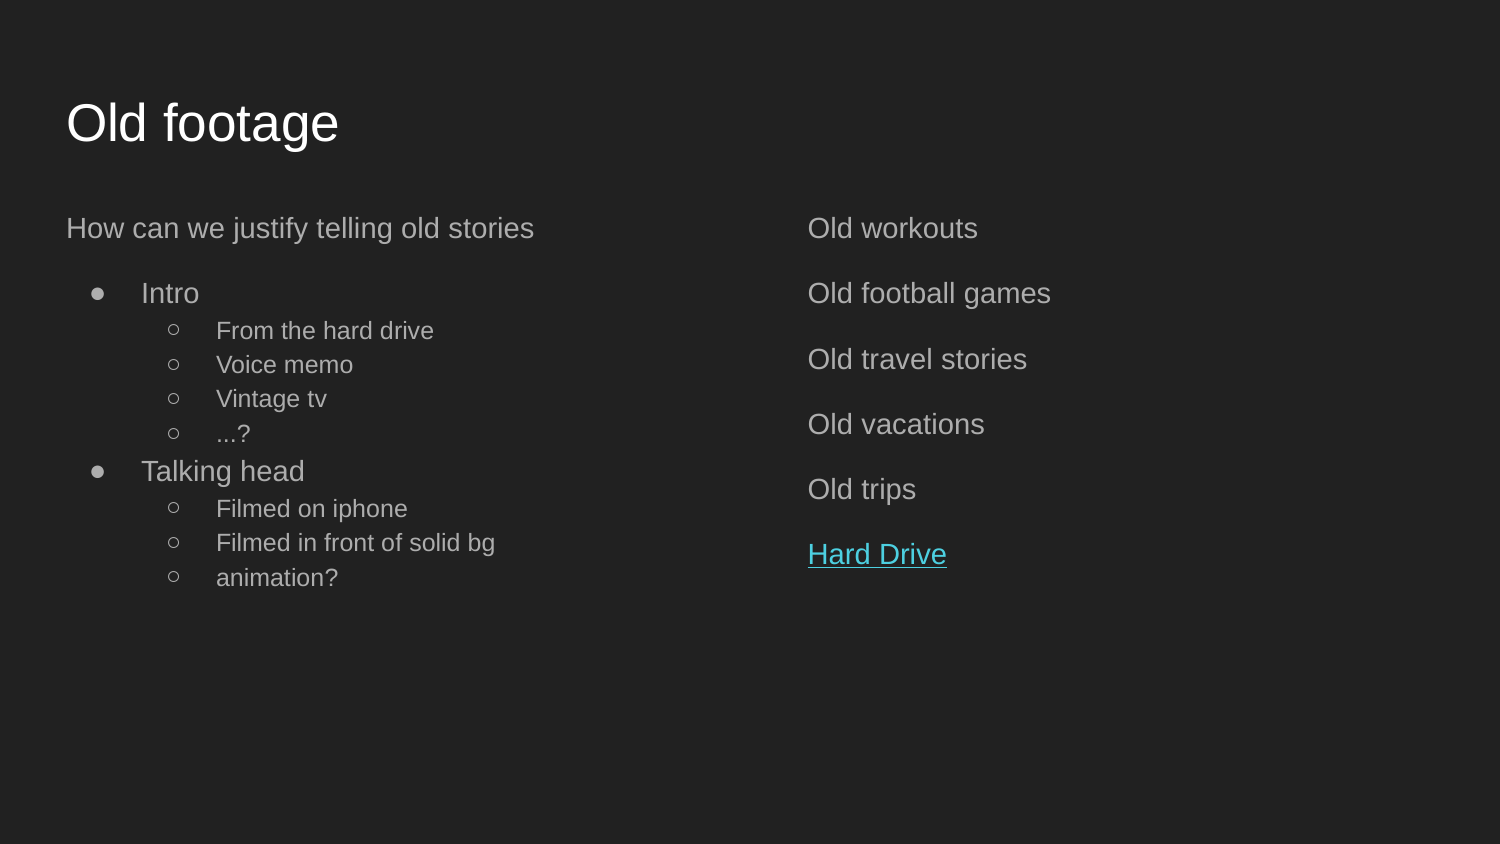

# Old footage
How can we justify telling old stories
Intro
From the hard drive
Voice memo
Vintage tv
...?
Talking head
Filmed on iphone
Filmed in front of solid bg
animation?
Old workouts
Old football games
Old travel stories
Old vacations
Old trips
Hard Drive